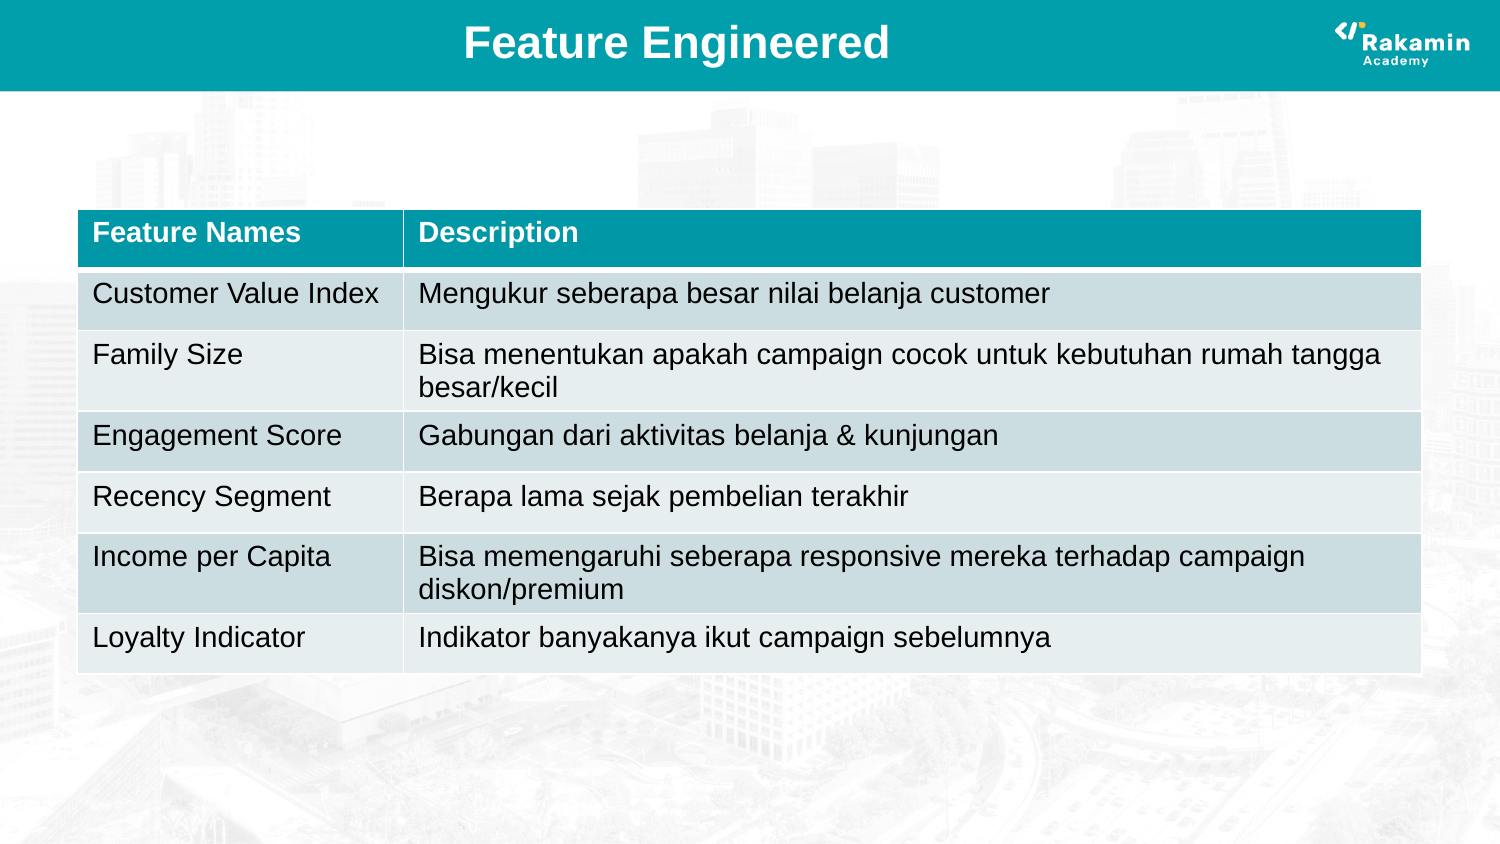

# Feature Engineered

| Feature Names | Description |
| --- | --- |
| Customer Value Index | Mengukur seberapa besar nilai belanja customer |
| Family Size | Bisa menentukan apakah campaign cocok untuk kebutuhan rumah tangga besar/kecil |
| Engagement Score | Gabungan dari aktivitas belanja & kunjungan |
| Recency Segment | Berapa lama sejak pembelian terakhir |
| Income per Capita | Bisa memengaruhi seberapa responsive mereka terhadap campaign diskon/premium |
| Loyalty Indicator | Indikator banyakanya ikut campaign sebelumnya |